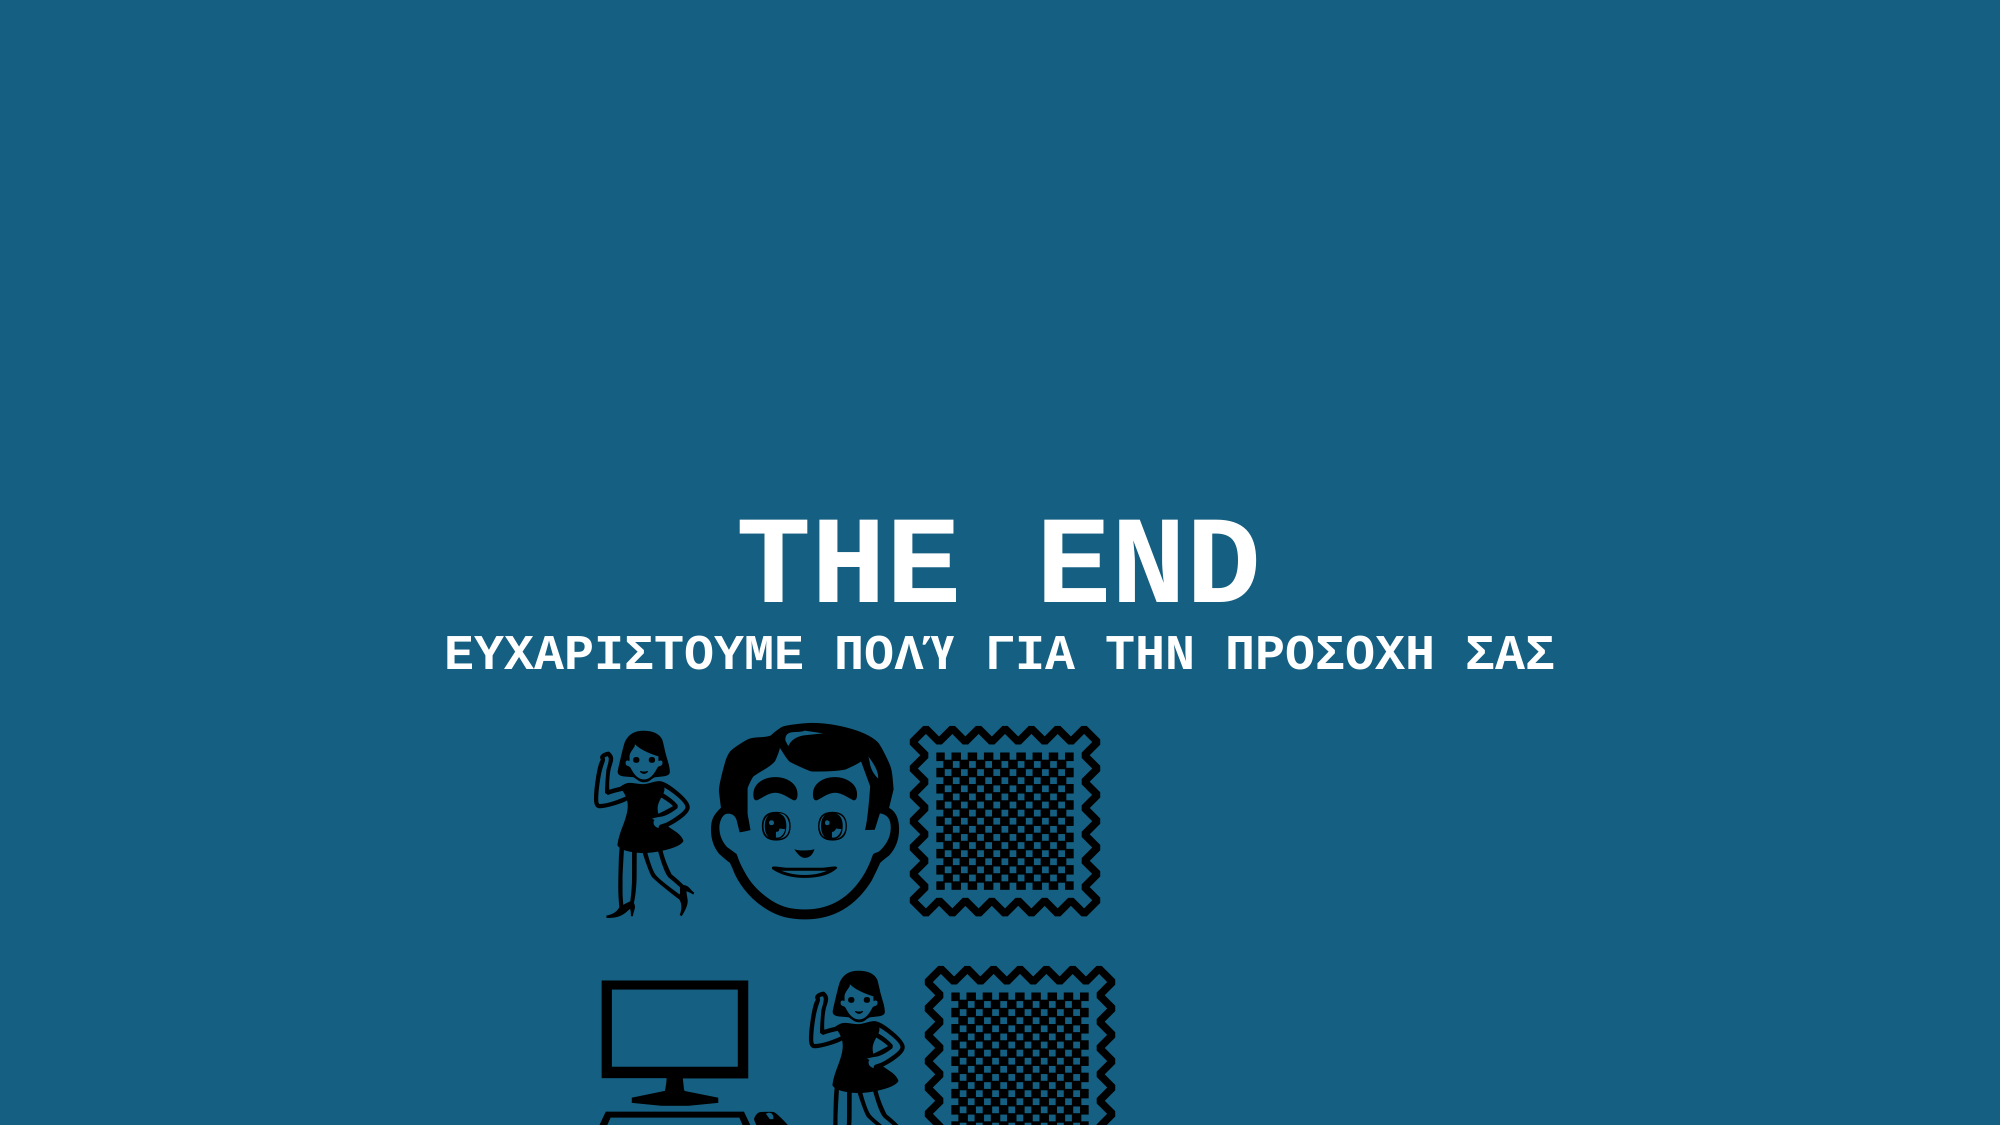

# THE END
ΕΥΧΑΡΙΣΤΟΥΜΕ ΠΟΛΎ ΓΙΑ ΤΗΝ ΠΡΟΣΟΧΗ ΣΑΣ
💃👨🏽‍💻💃🏽